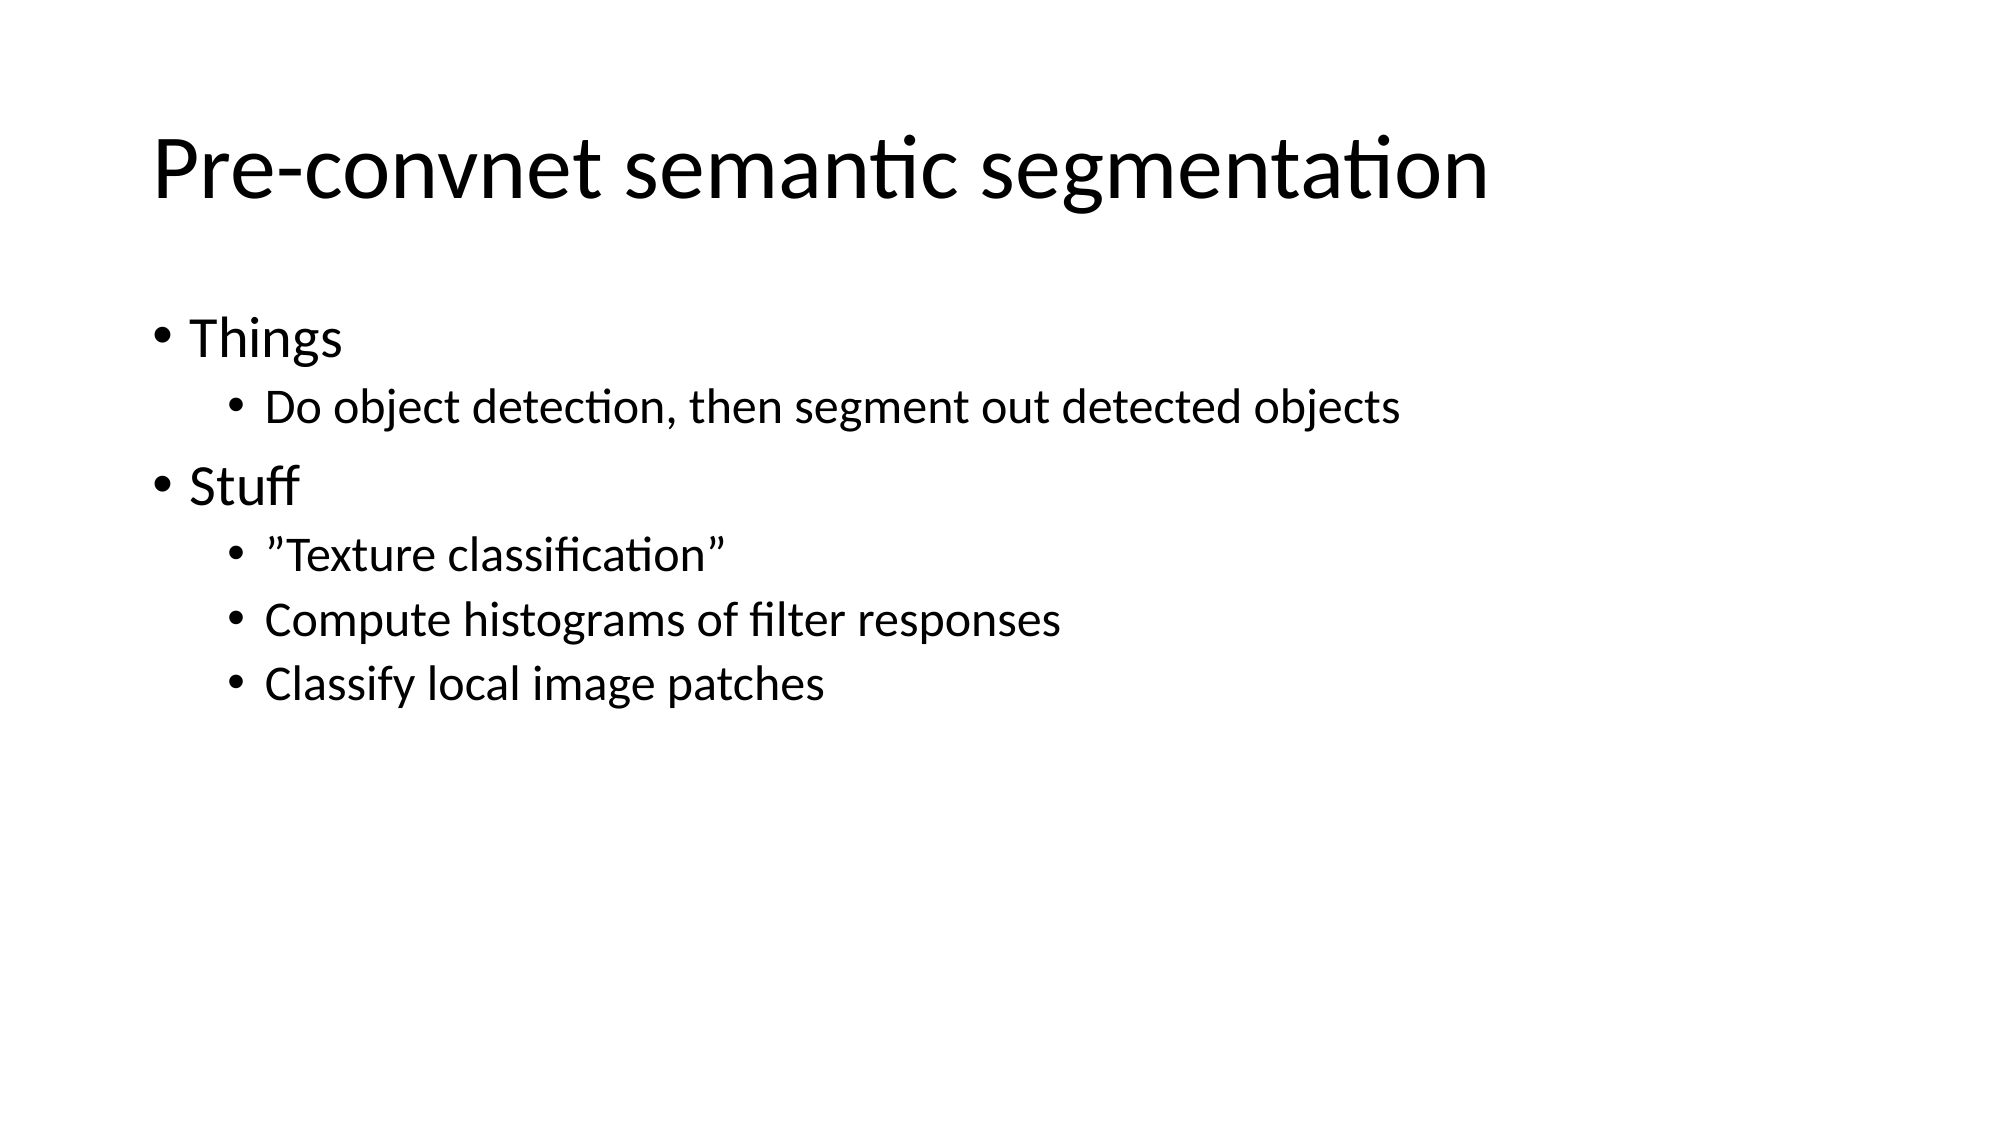

# Pre-convnet semantic segmentation
Things
Do object detection, then segment out detected objects
Stuff
”Texture classification”
Compute histograms of filter responses
Classify local image patches